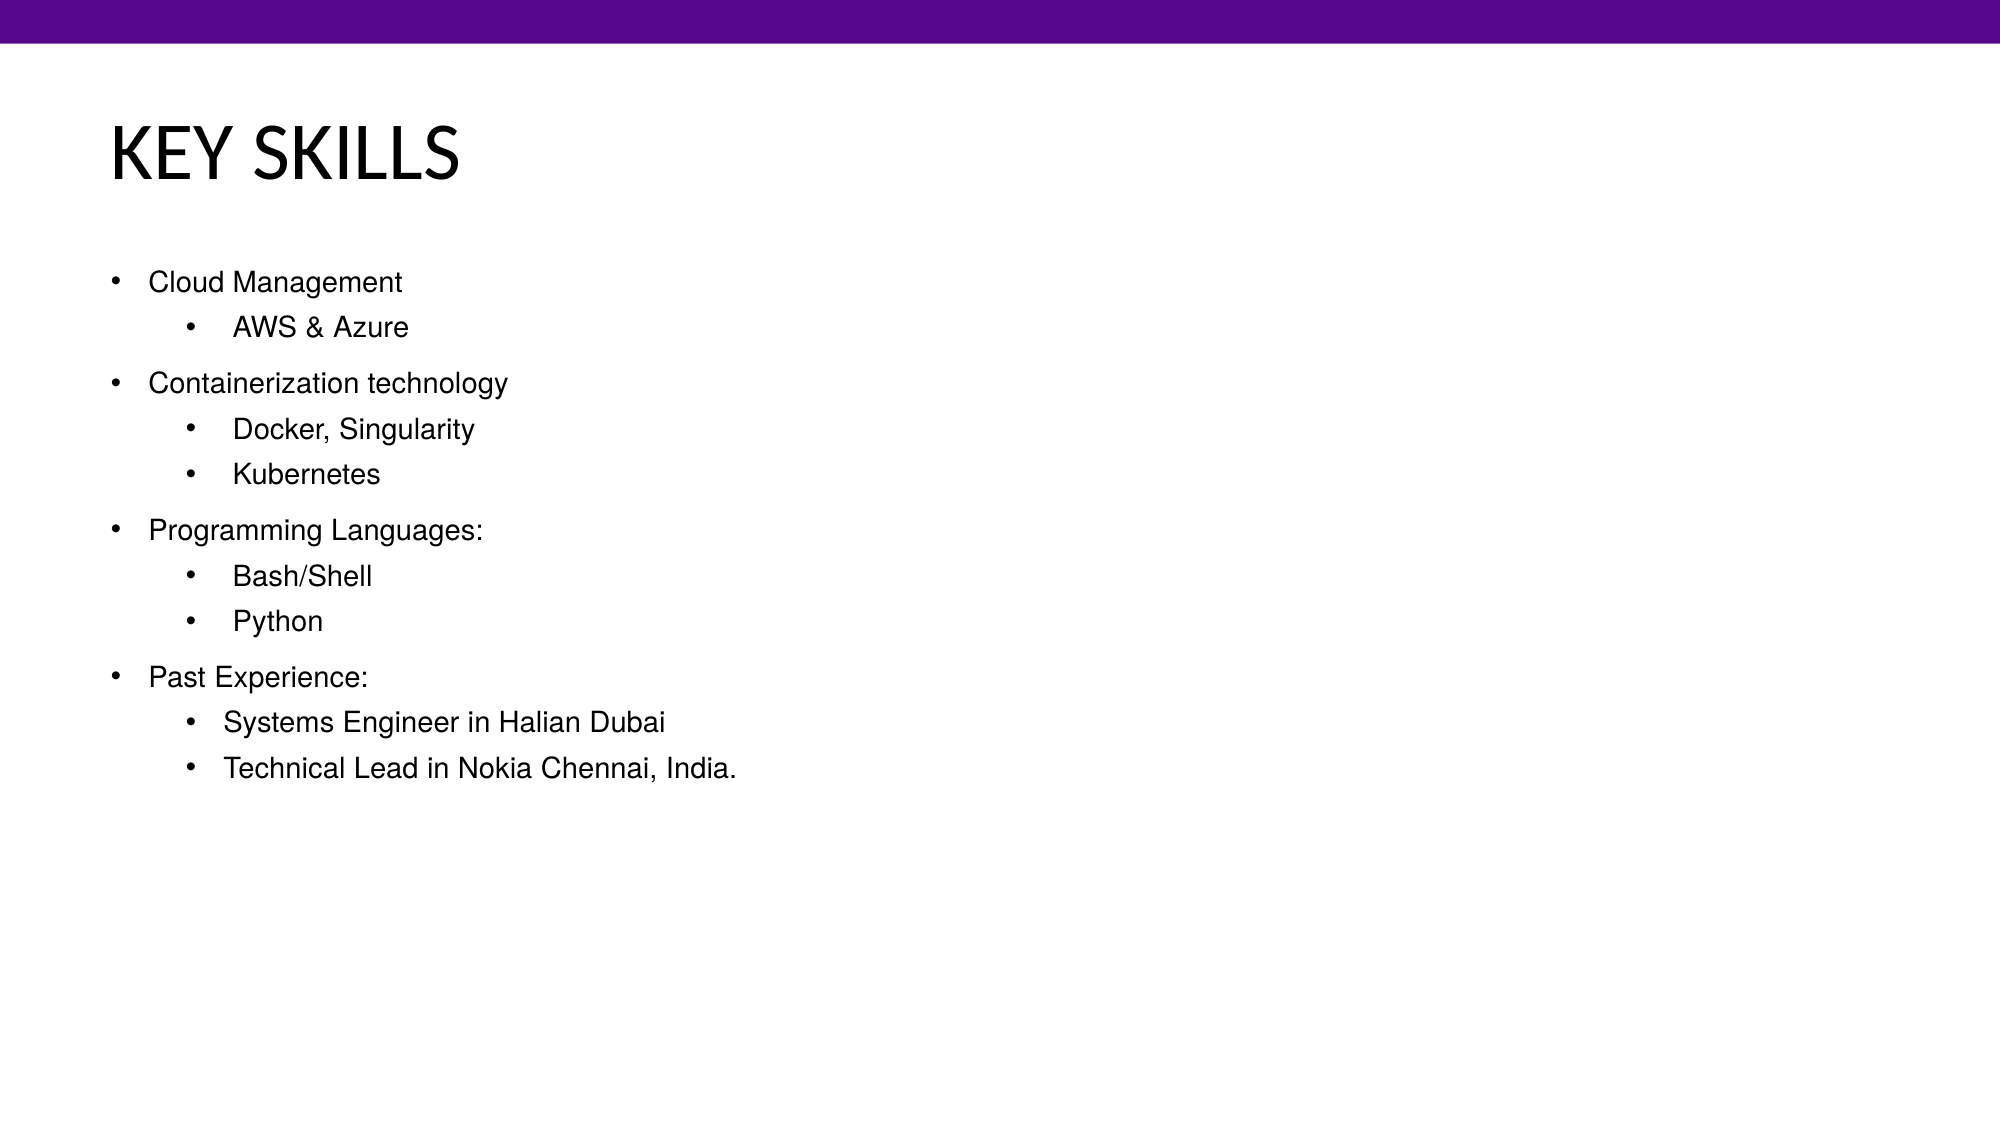

10
# KEY SKILLS
Cloud Management
AWS & Azure
Containerization technology
Docker, Singularity
Kubernetes
Programming Languages:
Bash/Shell
Python
Past Experience:
Systems Engineer in Halian Dubai
Technical Lead in Nokia Chennai, India.